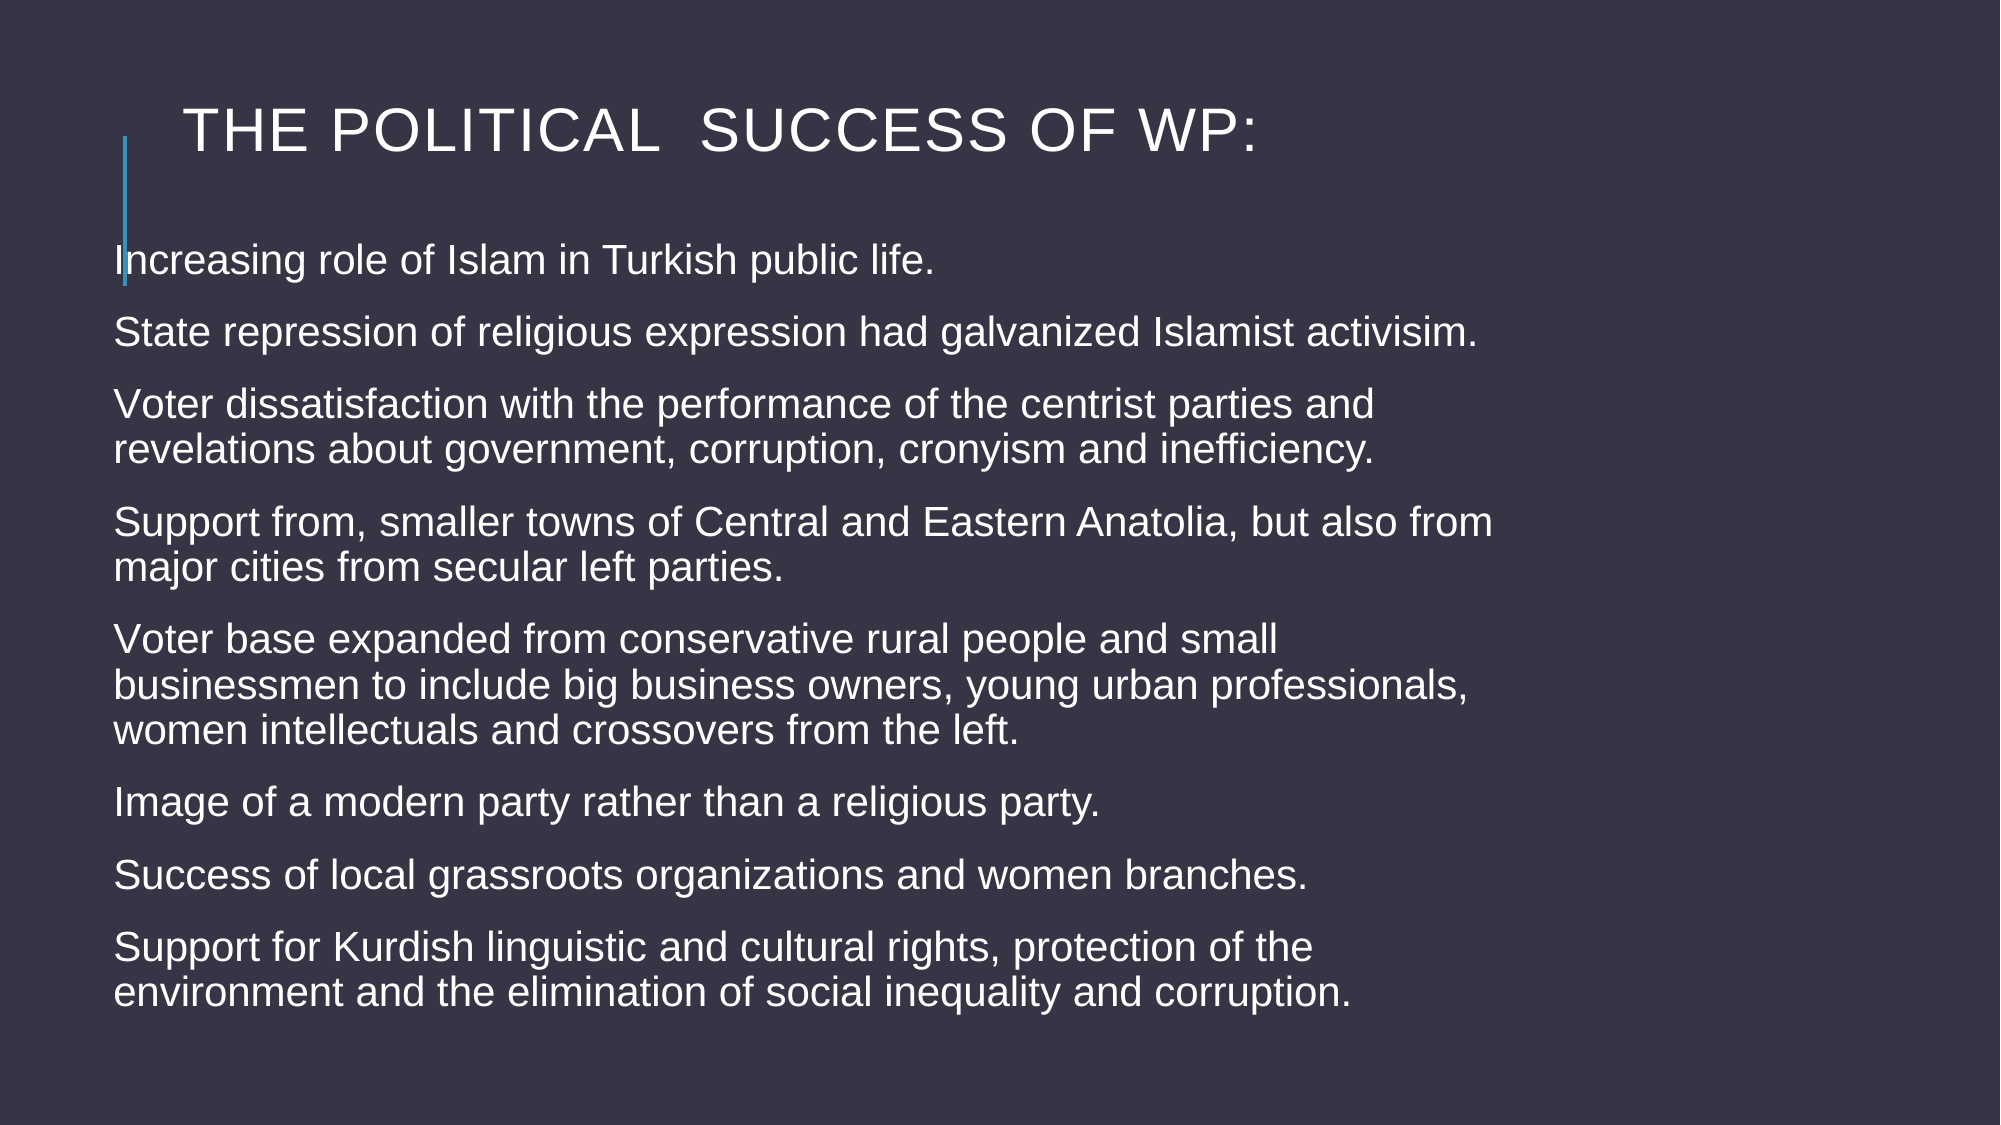

# The polITICAL  Success of WP:
Increasing role of Islam in Turkish public life.
State repression of religious expression had galvanized Islamist activisim.
Voter dissatisfaction with the performance of the centrist parties and revelations about government, corruption, cronyism and inefficiency.
Support from, smaller towns of Central and Eastern Anatolia, but also from major cities from secular left parties.
Voter base expanded from conservative rural people and small businessmen to include big business owners, young urban professionals, women intellectuals and crossovers from the left.
Image of a modern party rather than a religious party.
Success of local grassroots organizations and women branches.
Support for Kurdish linguistic and cultural rights, protection of the environment and the elimination of social inequality and corruption.